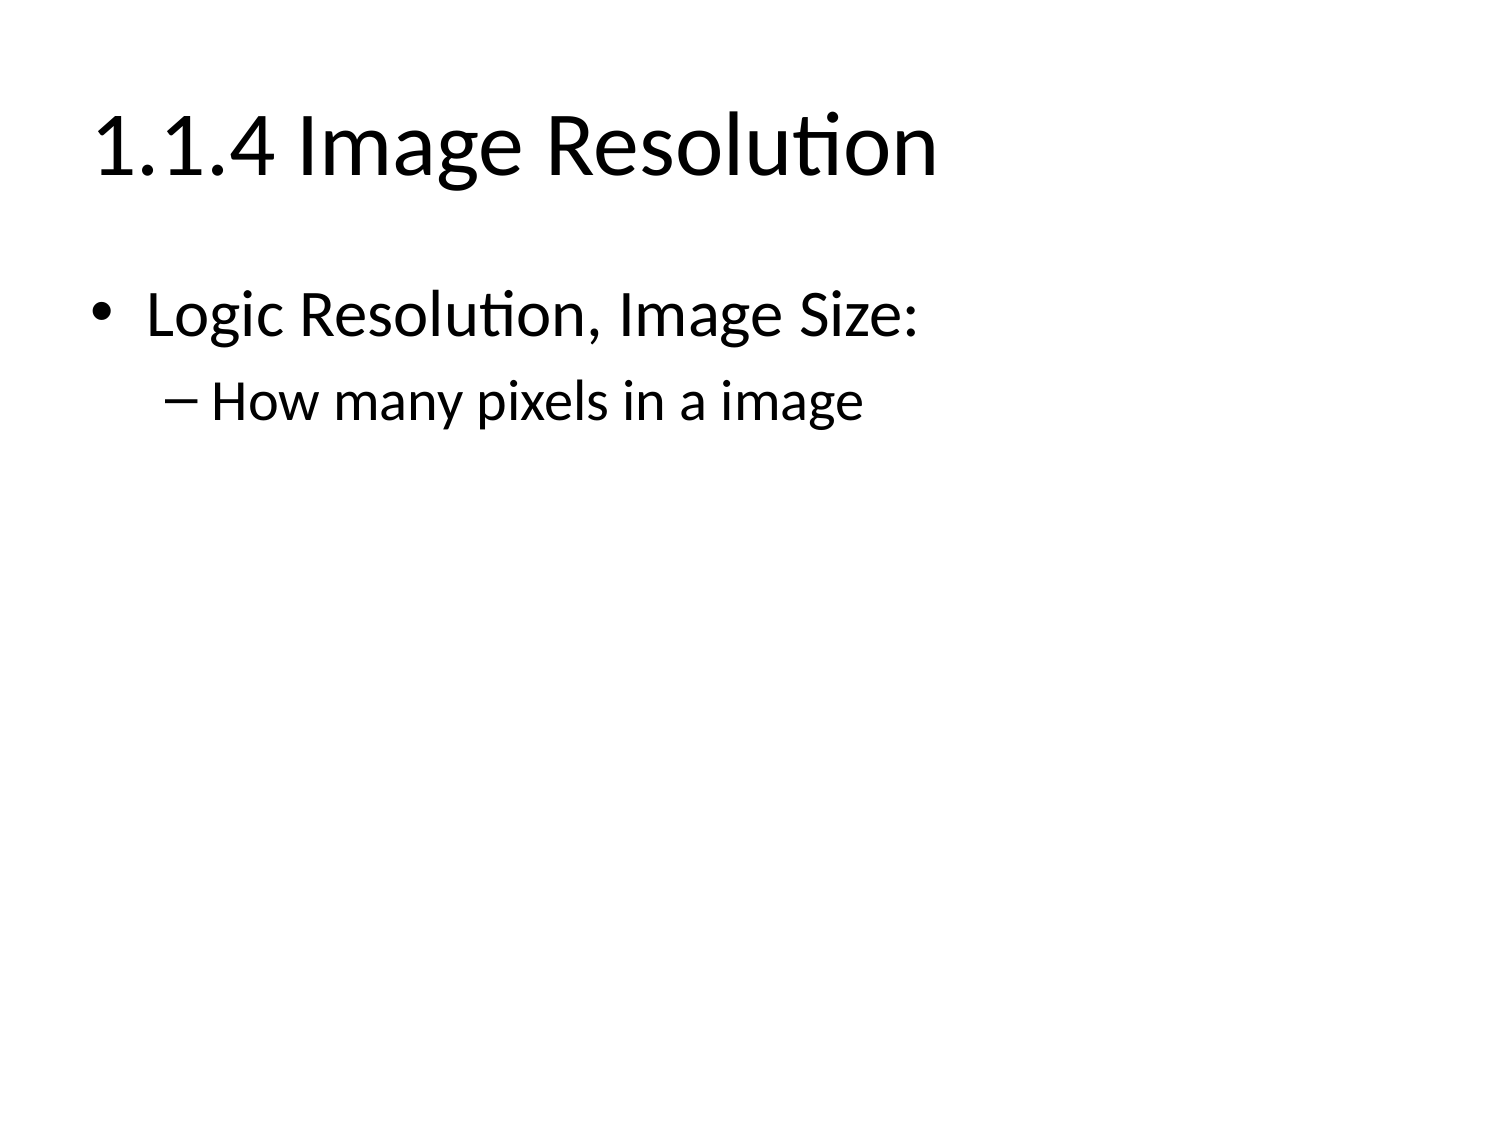

# 1.1.4 Image Resolution
Logic Resolution, Image Size:
How many pixels in a image